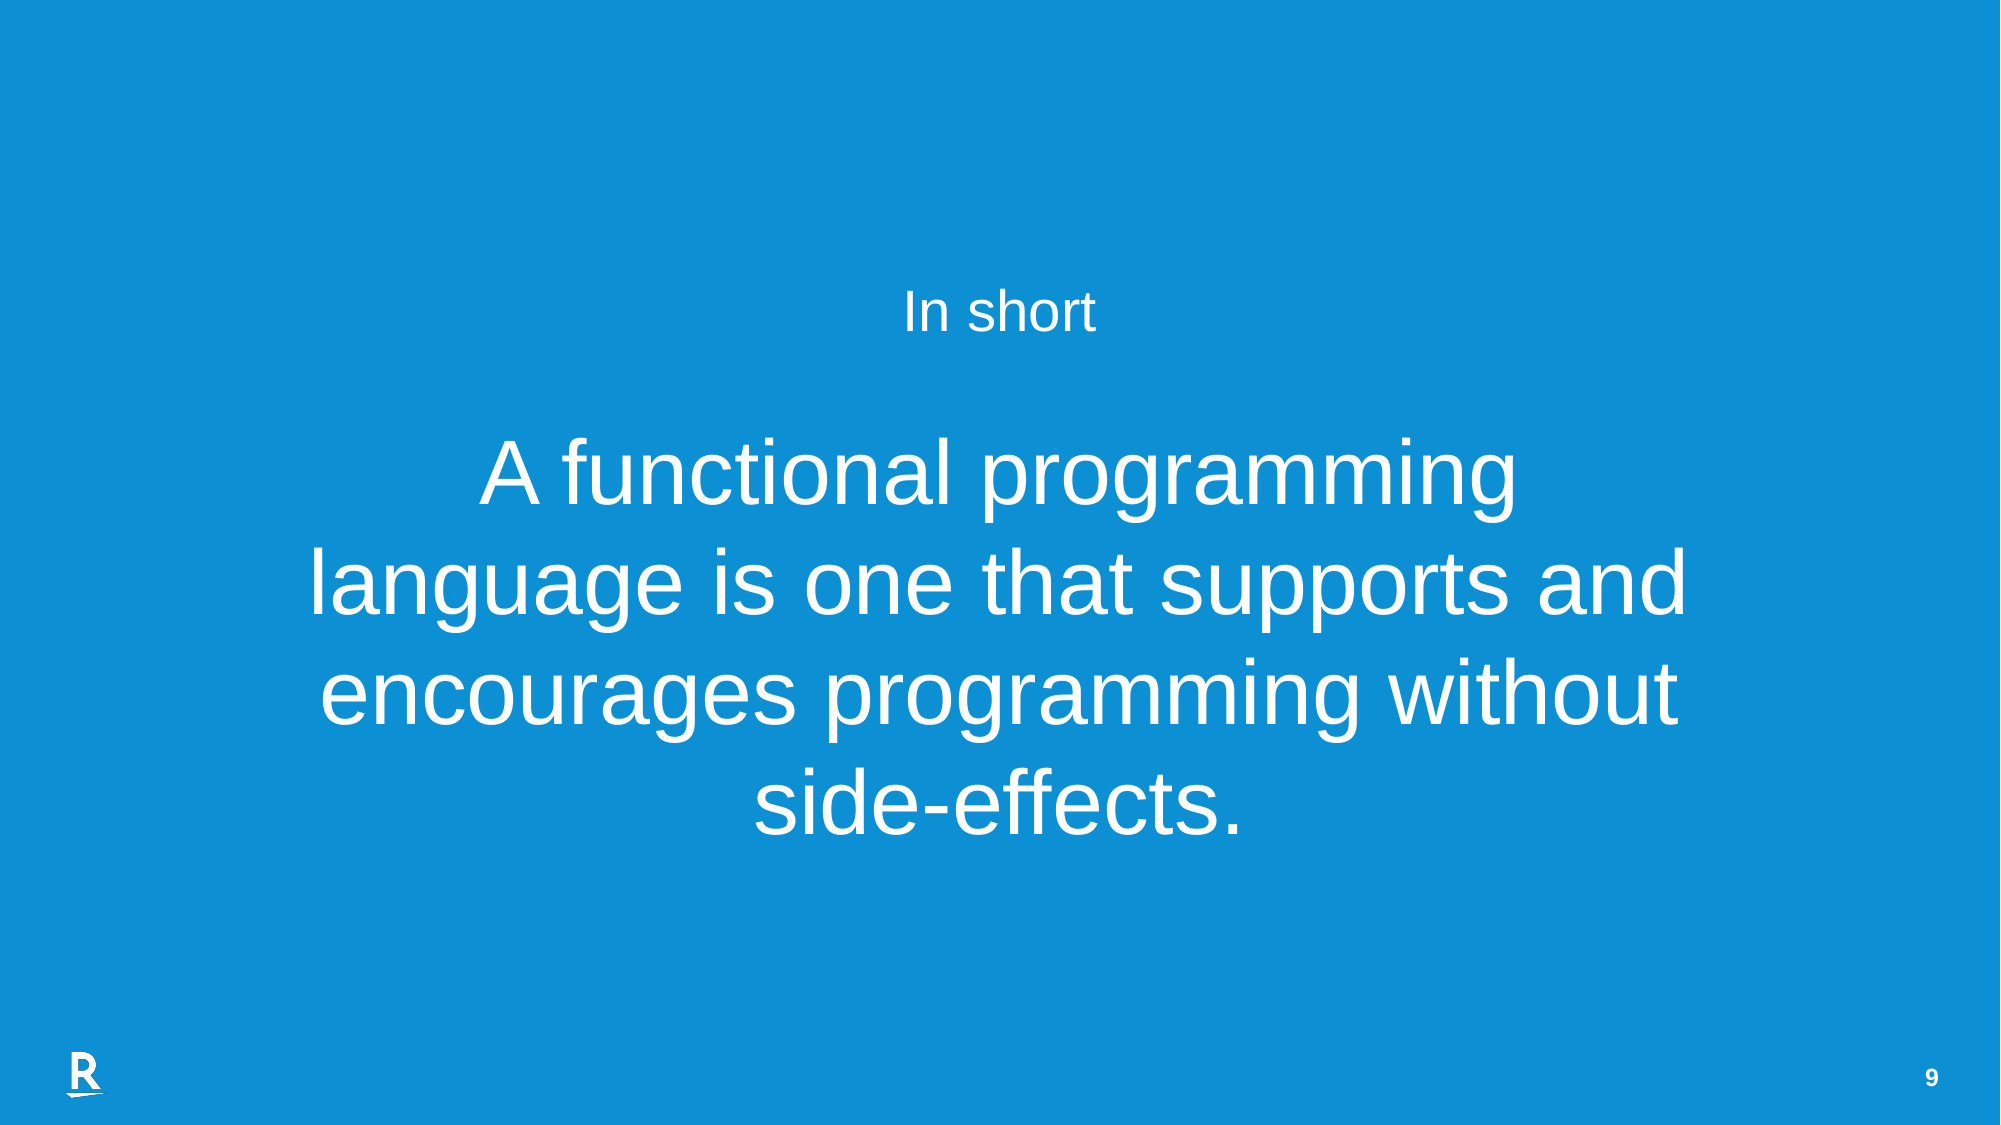

In short

A functional programming language is one that supports and encourages programming without side-effects.